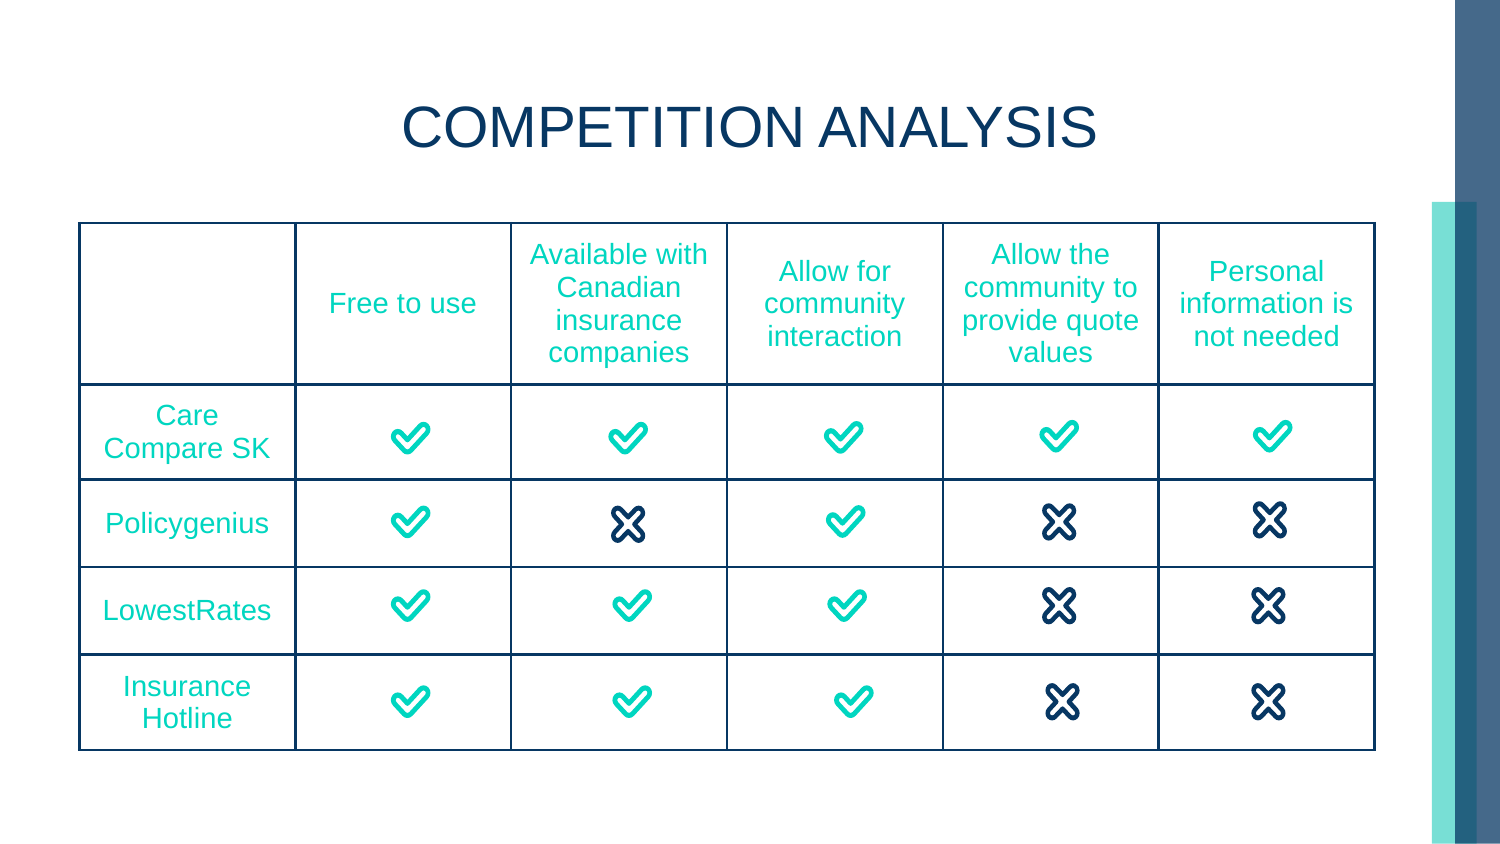

# COMPETITION ANALYSIS
|  | Free to use | Available with Canadian insurance companies | Allow for community interaction | Allow the community to provide quote values | Personal information is not needed |
| --- | --- | --- | --- | --- | --- |
| Care Compare SK |  |  |  |  |  |
| Policygenius |  |  |  |  |  |
| LowestRates |  |  |  |  |  |
| Insurance Hotline |  |  |  |  |  |